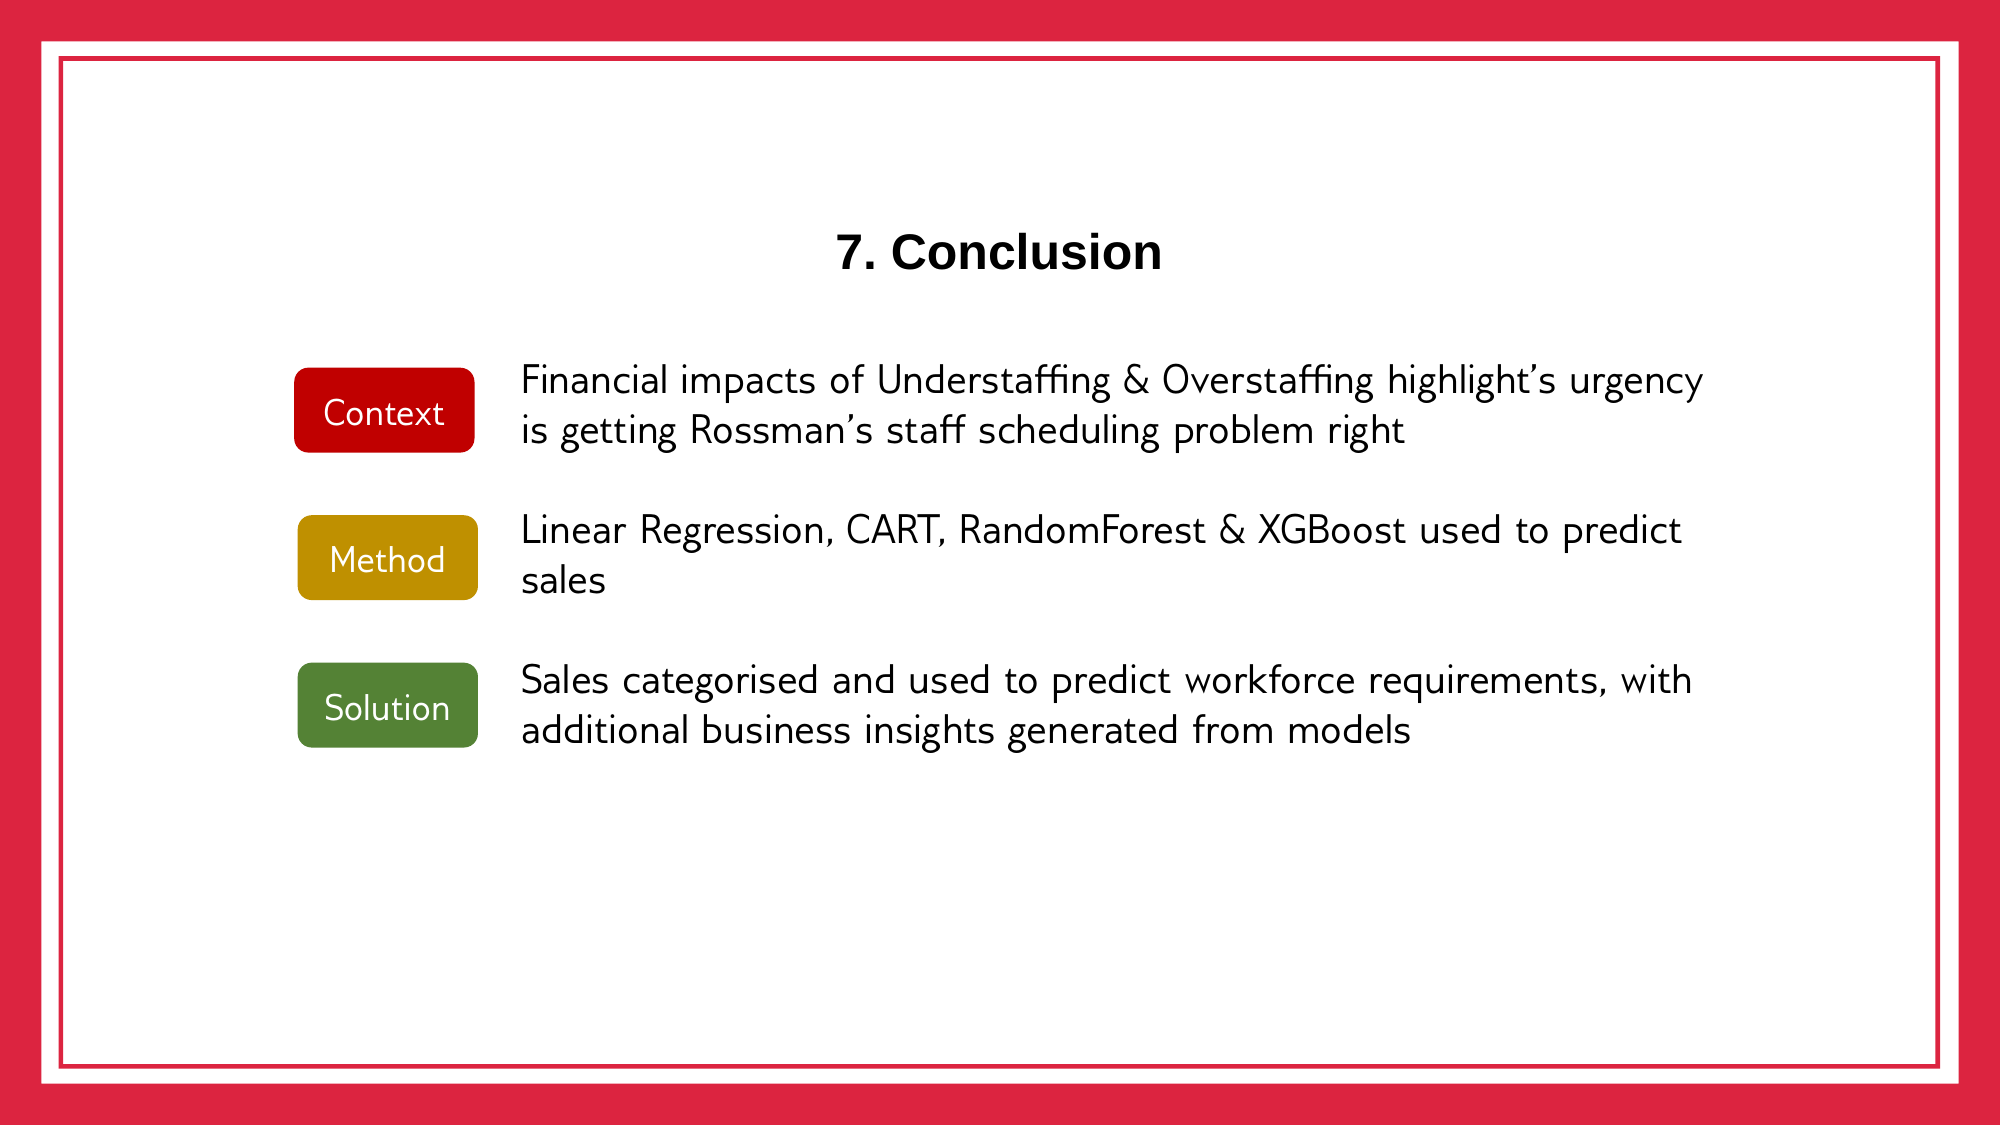

7. Conclusion
Financial impacts of Understaffing & Overstaffing highlight’s urgency is getting Rossman’s staff scheduling problem right

Linear Regression, CART, RandomForest & XGBoost used to predict sales

Sales categorised and used to predict workforce requirements, with additional business insights generated from models
Context
Method
Solution